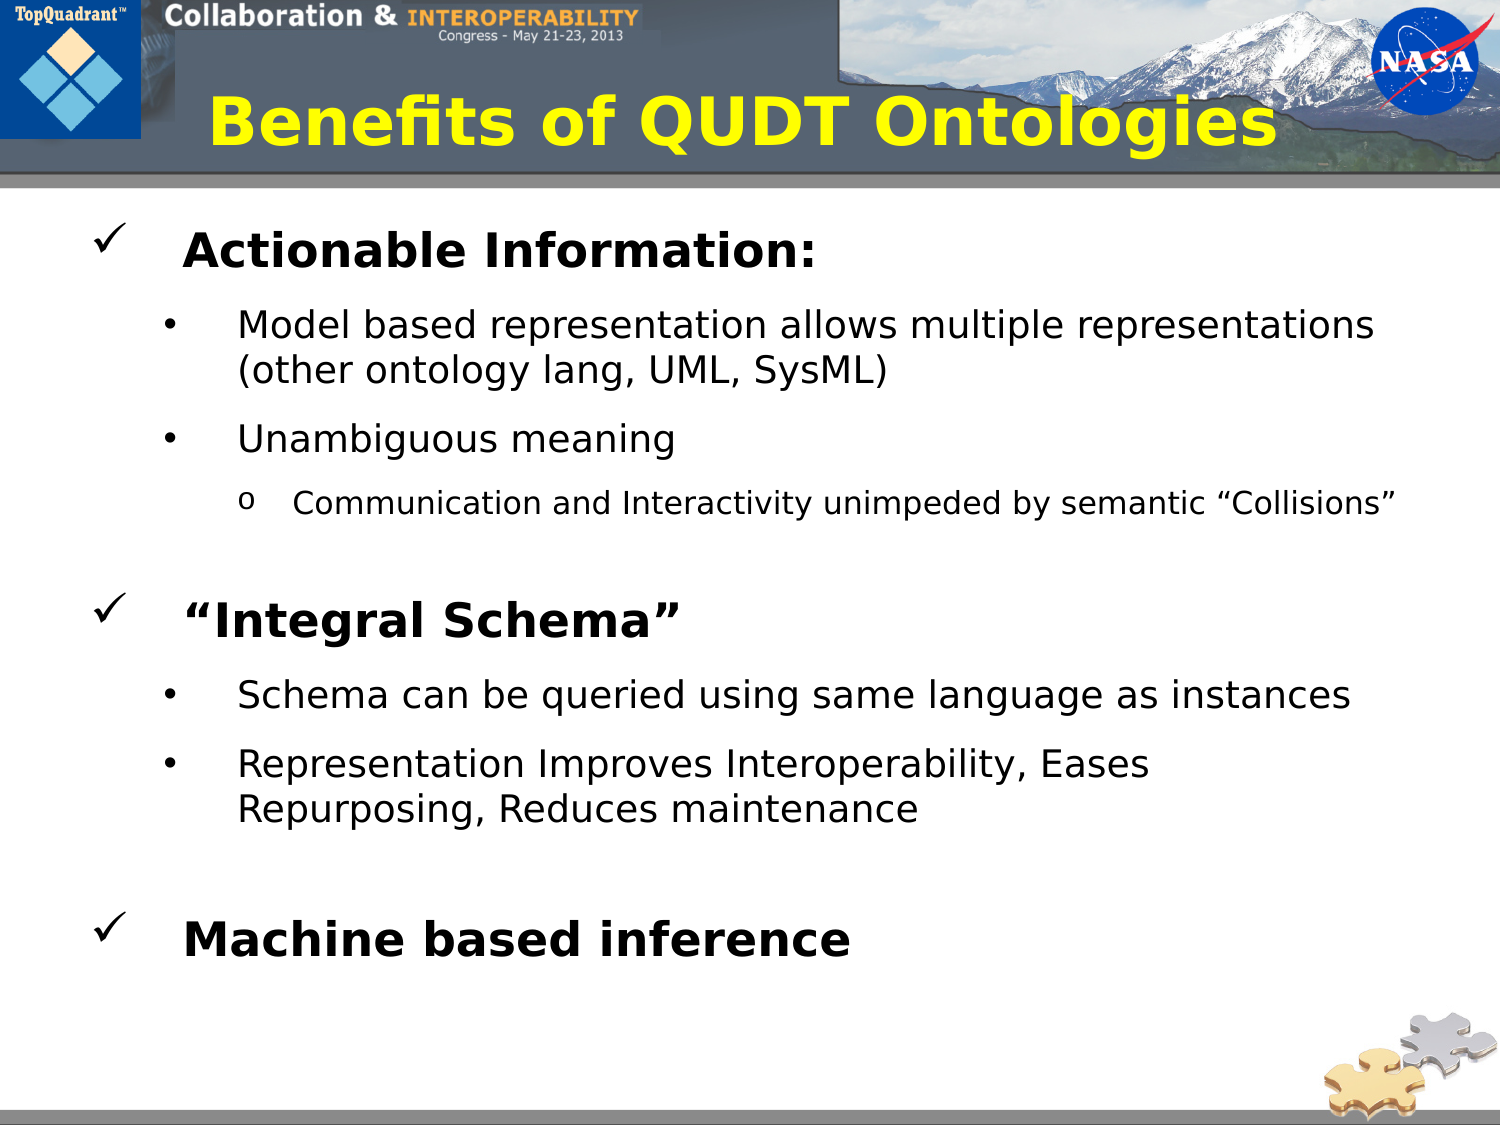

# Benefits of QUDT Ontologies
Actionable Information:
Model based representation allows multiple representations (other ontology lang, UML, SysML)
Unambiguous meaning
Communication and Interactivity unimpeded by semantic “Collisions”

“Integral Schema”
Schema can be queried using same language as instances
Representation Improves Interoperability, Eases Repurposing, Reduces maintenance

Machine based inference